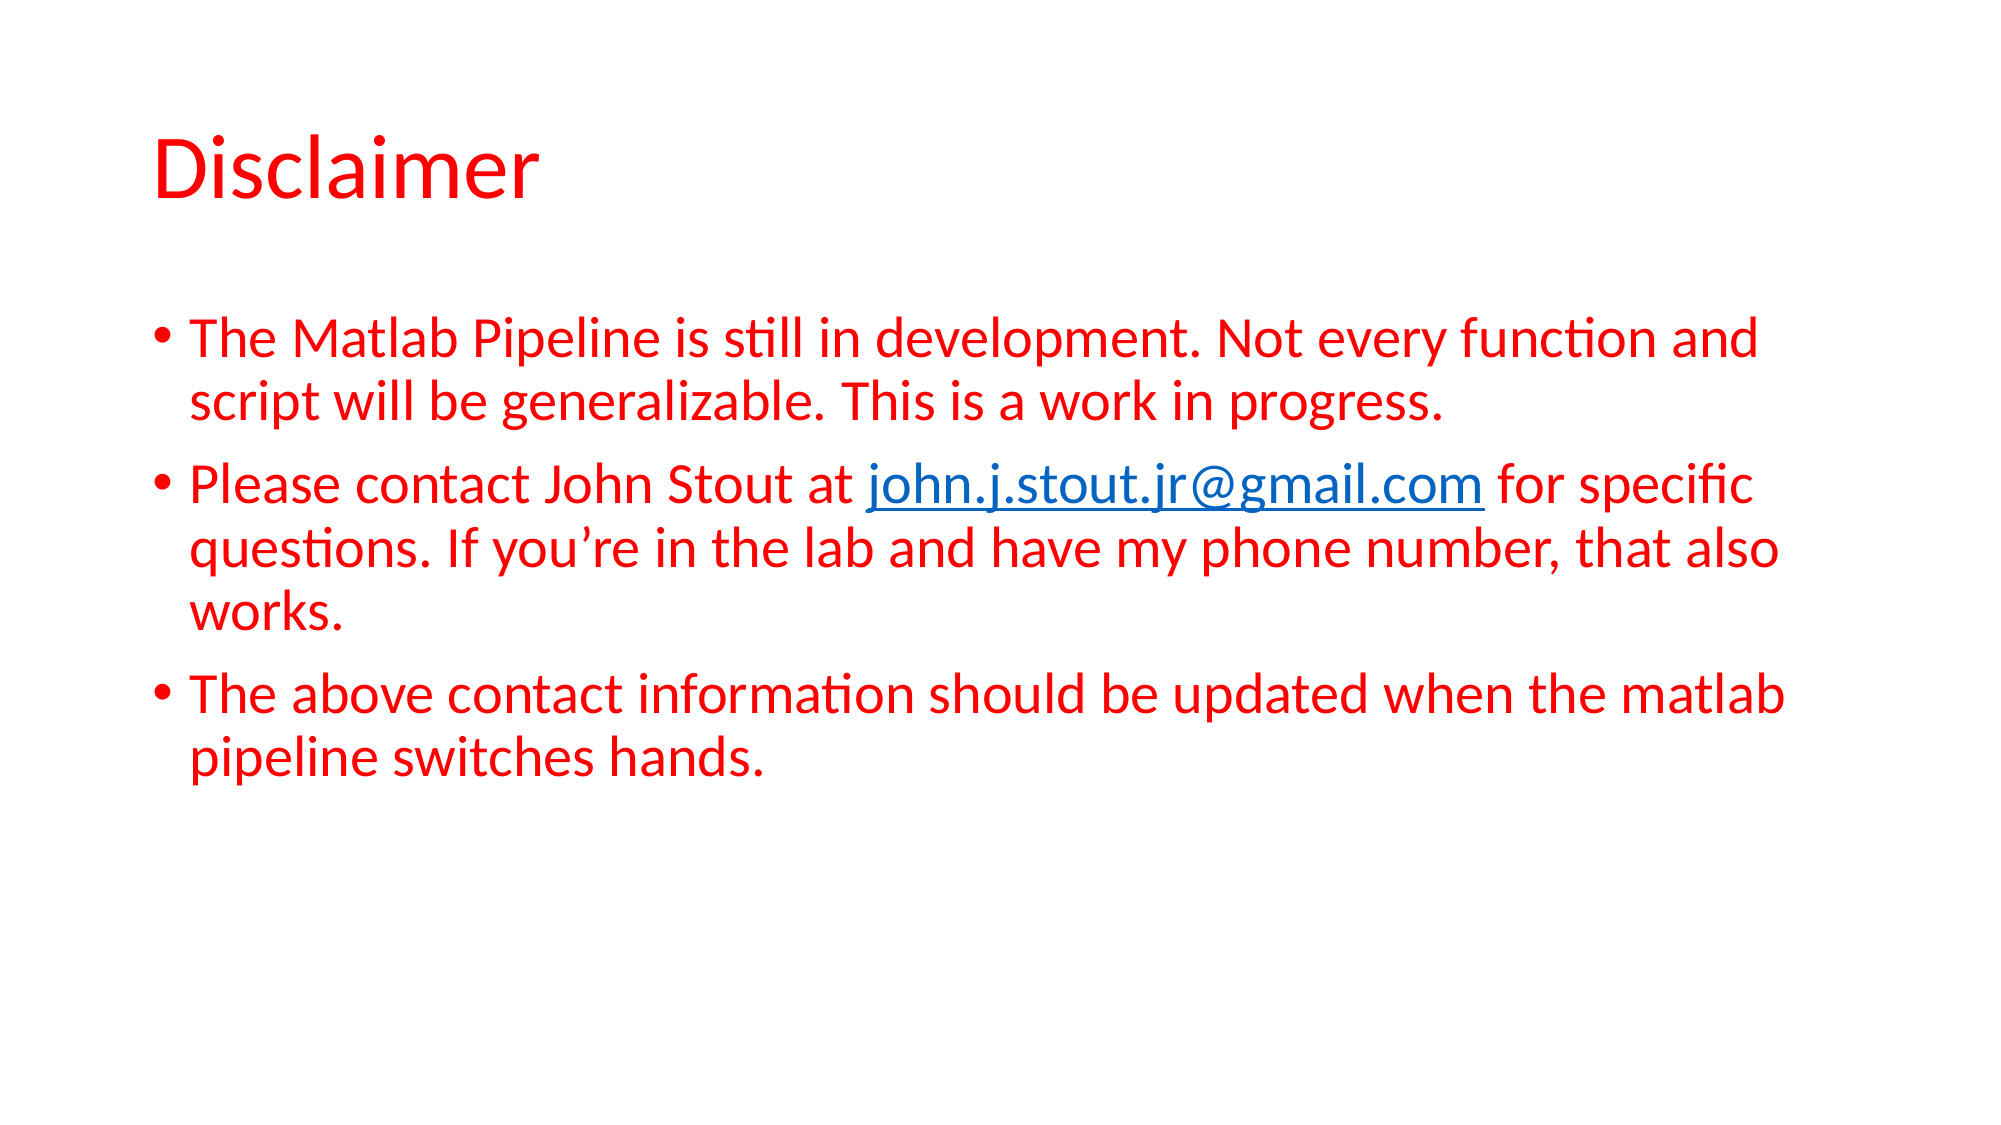

# Disclaimer
The Matlab Pipeline is still in development. Not every function and script will be generalizable. This is a work in progress.
Please contact John Stout at john.j.stout.jr@gmail.com for specific questions. If you’re in the lab and have my phone number, that also works.
The above contact information should be updated when the matlab pipeline switches hands.